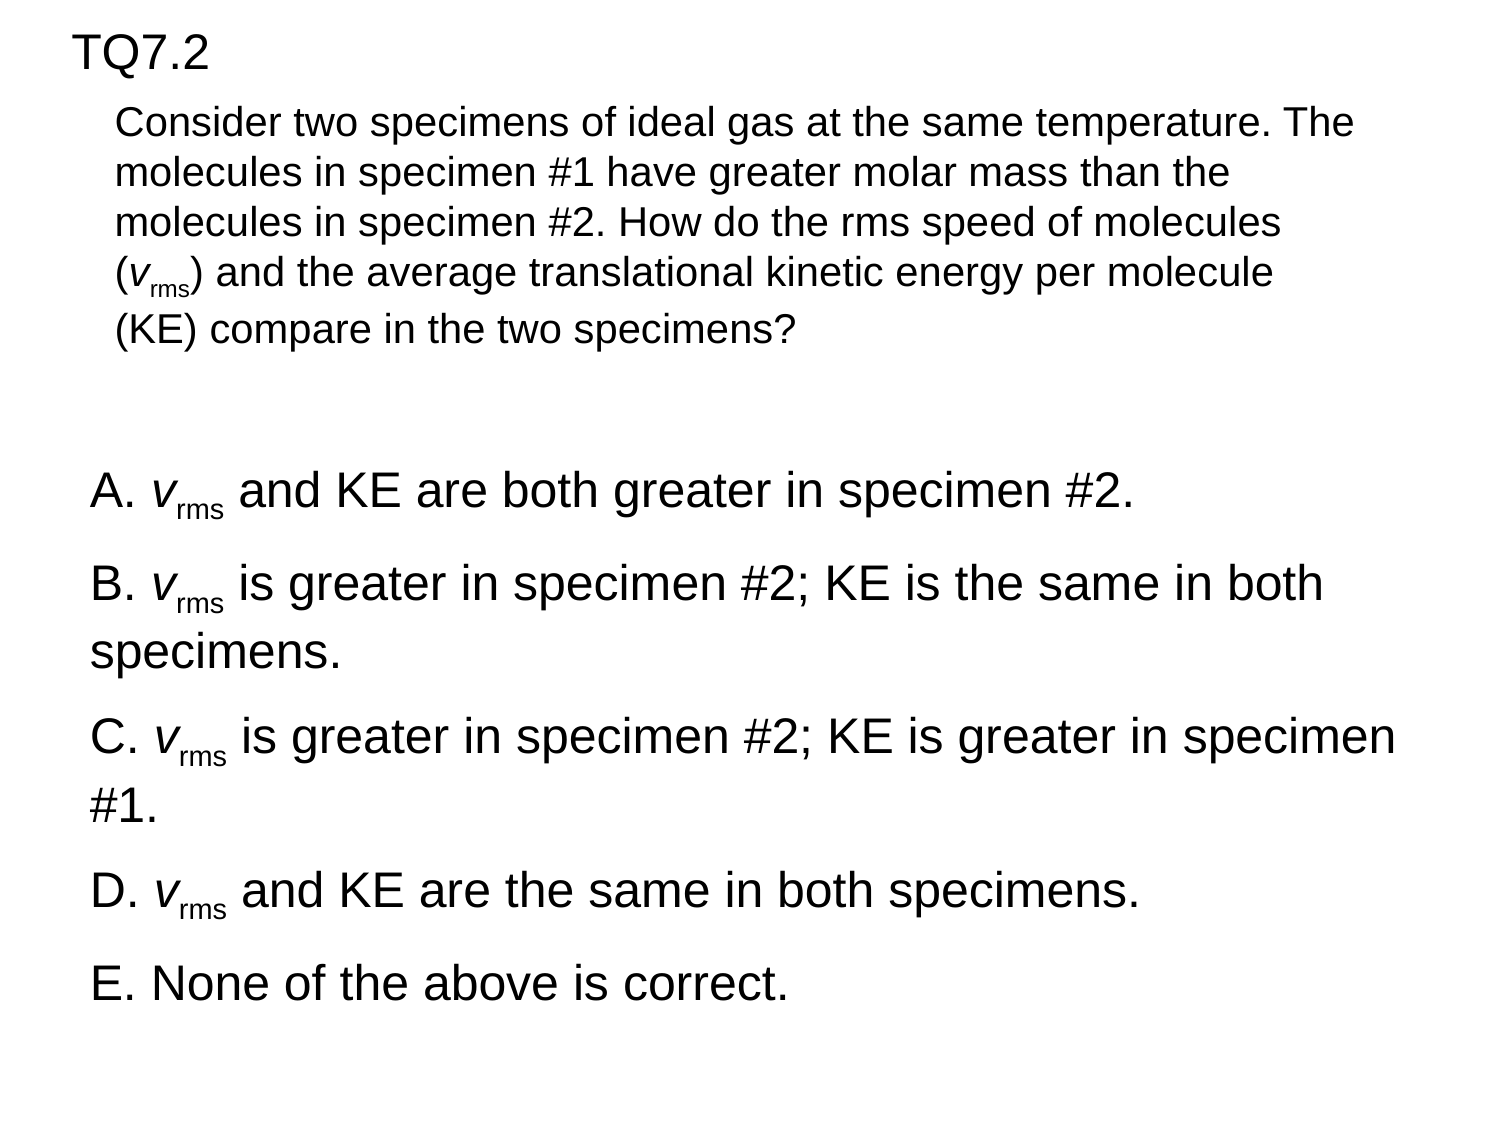

TQ7.2
Consider two specimens of ideal gas at the same temperature. The molecules in specimen #1 have greater molar mass than the molecules in specimen #2. How do the rms speed of molecules (vrms) and the average translational kinetic energy per molecule (KE) compare in the two specimens?
A. vrms and KE are both greater in specimen #2.
B. vrms is greater in specimen #2; KE is the same in both specimens.
C. vrms is greater in specimen #2; KE is greater in specimen #1.
D. vrms and KE are the same in both specimens.
E. None of the above is correct.